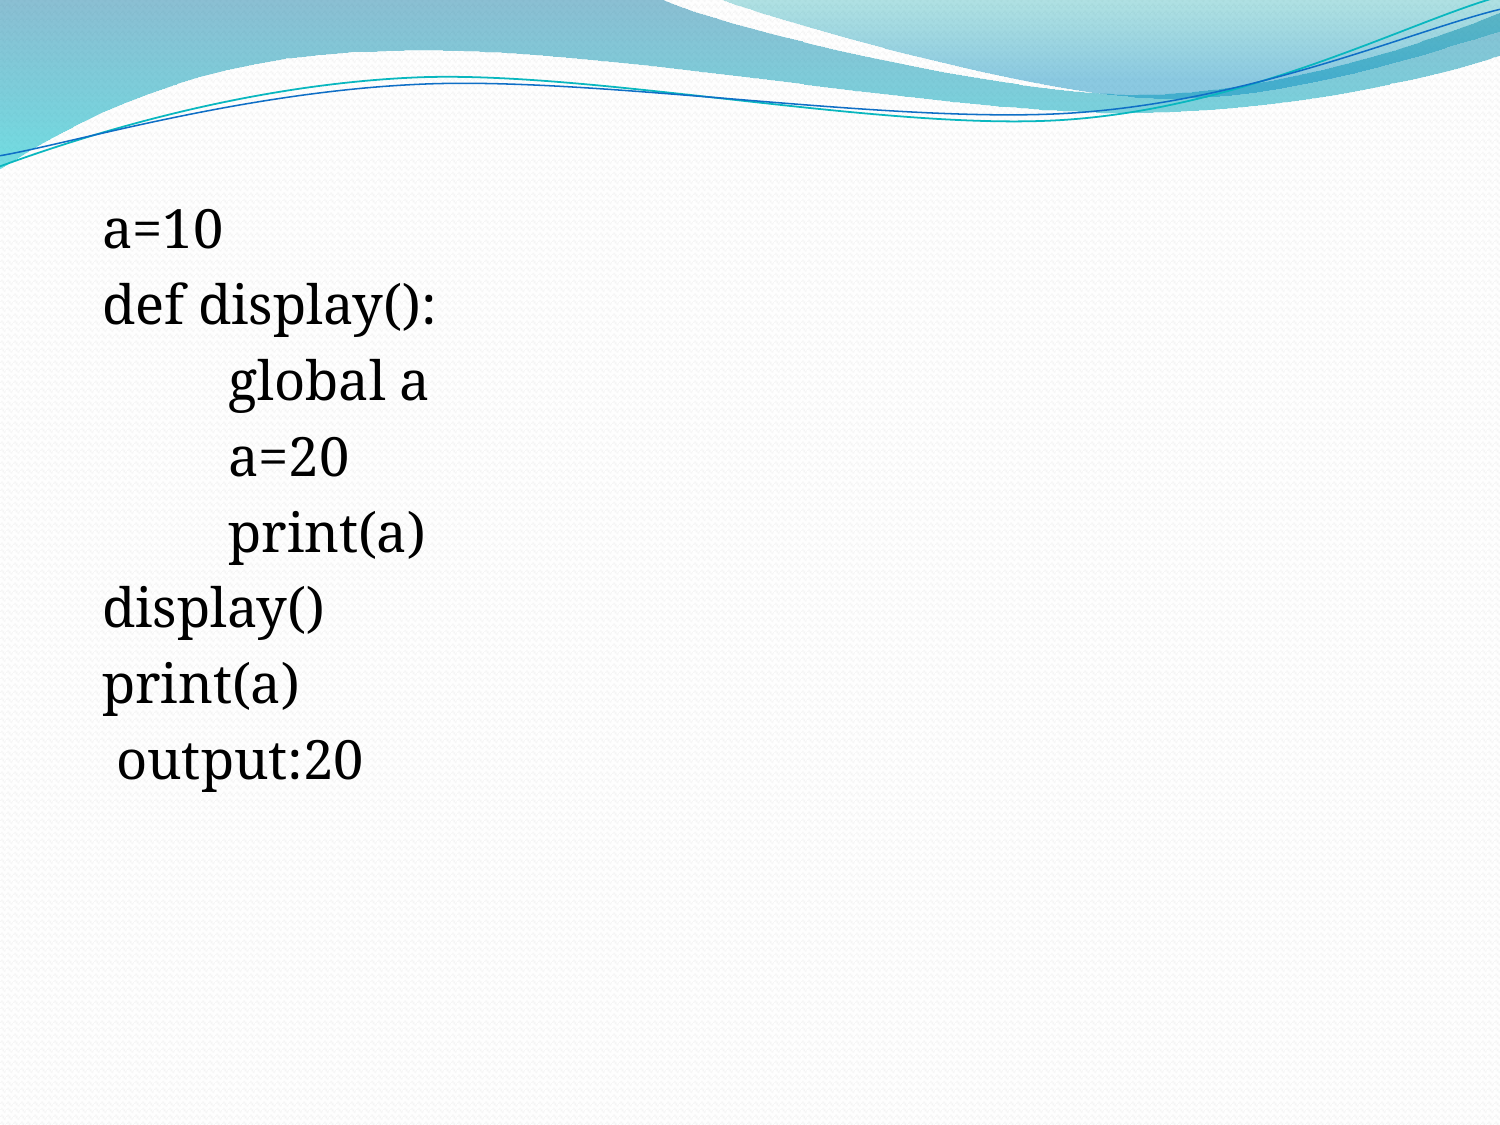

a=10
def display():
         global a
         a=20
         print(a)
display()
print(a)
 output:20